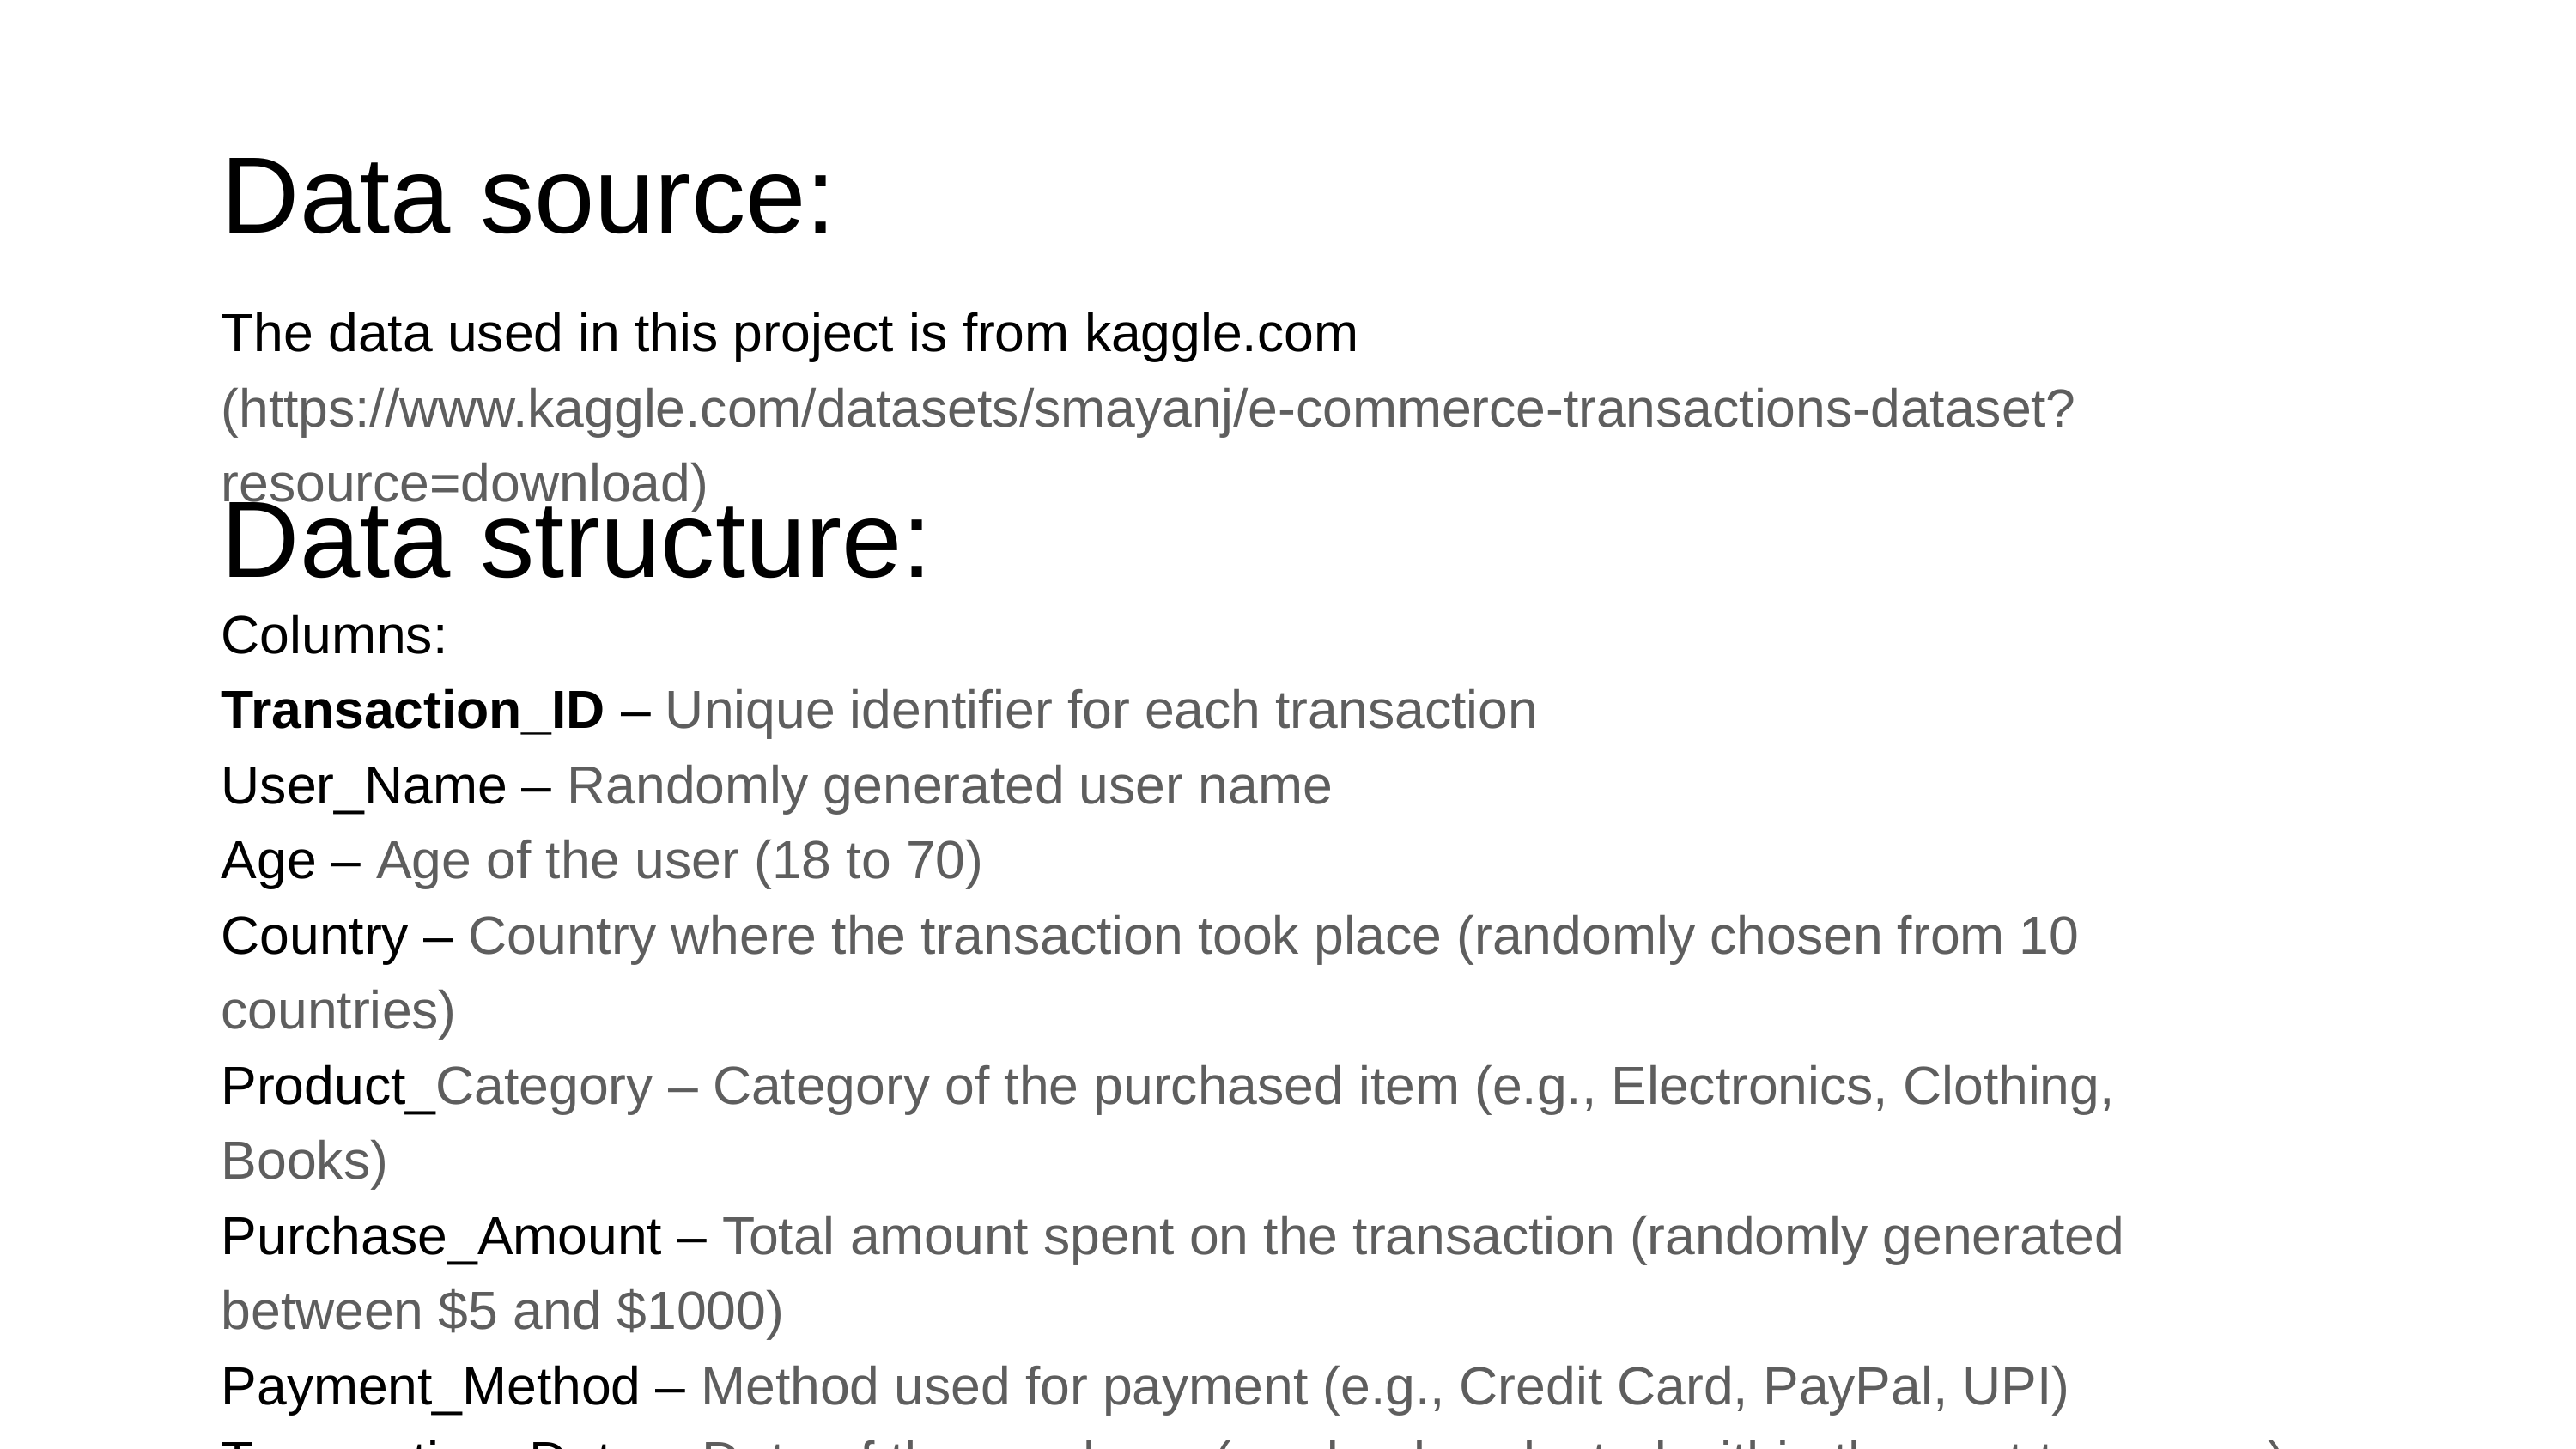

Data source:
The data used in this project is from kaggle.com (https://www.kaggle.com/datasets/smayanj/e-commerce-transactions-dataset?resource=download)
Data structure:
Columns:
Transaction_ID – Unique identifier for each transaction
User_Name – Randomly generated user name
Age – Age of the user (18 to 70)
Country – Country where the transaction took place (randomly chosen from 10 countries)
Product_Category – Category of the purchased item (e.g., Electronics, Clothing, Books)
Purchase_Amount – Total amount spent on the transaction (randomly generated between $5 and $1000)
Payment_Method – Method used for payment (e.g., Credit Card, PayPal, UPI)
Transaction_Date – Date of the purchase (randomly selected within the past two years)